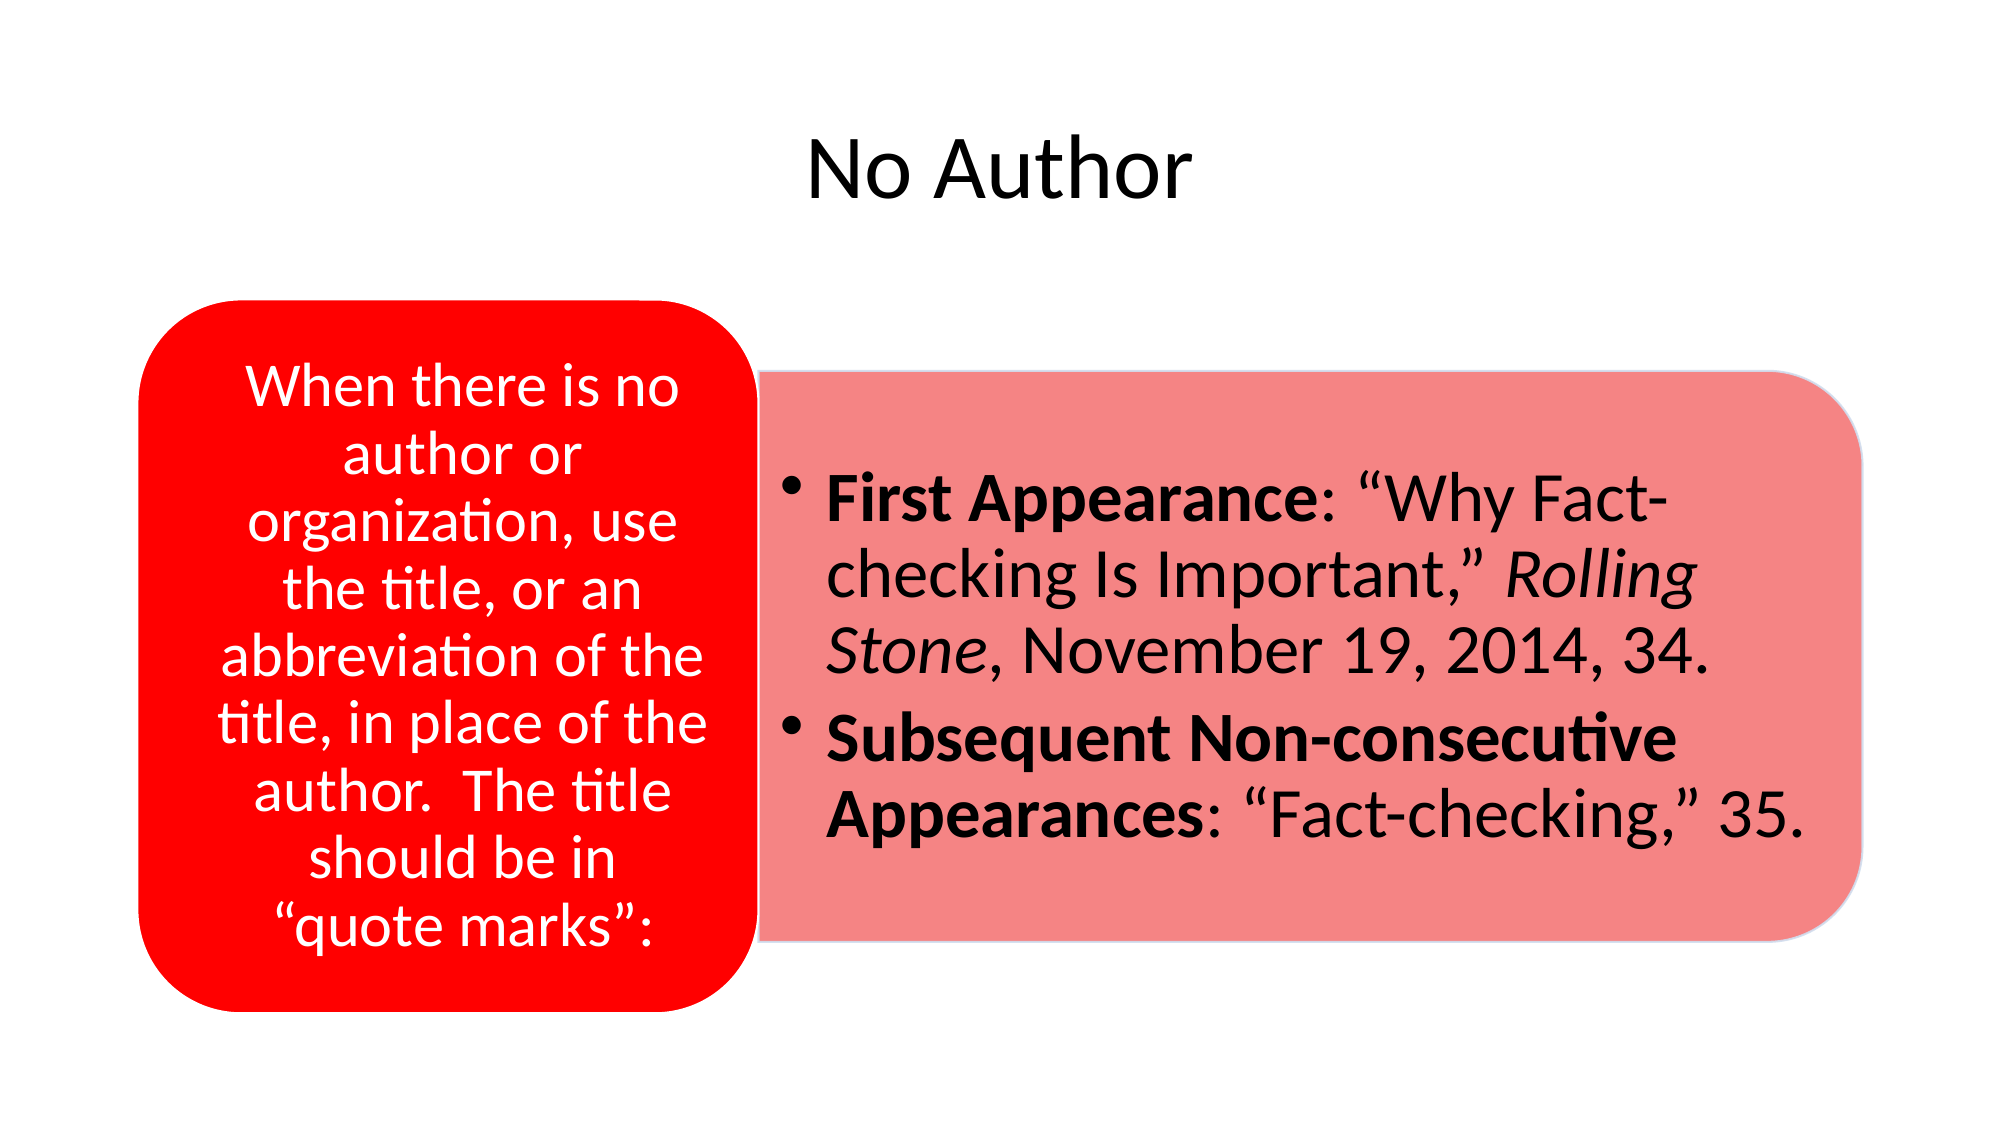

# No Author
First Appearance: “Why Fact-checking Is Important,” Rolling Stone, November 19, 2014, 34.
Subsequent Non-consecutive Appearances: “Fact-checking,” 35.
When there is no author or organization, use the title, or an abbreviation of the title, in place of the author.  The title should be in “quote marks”: